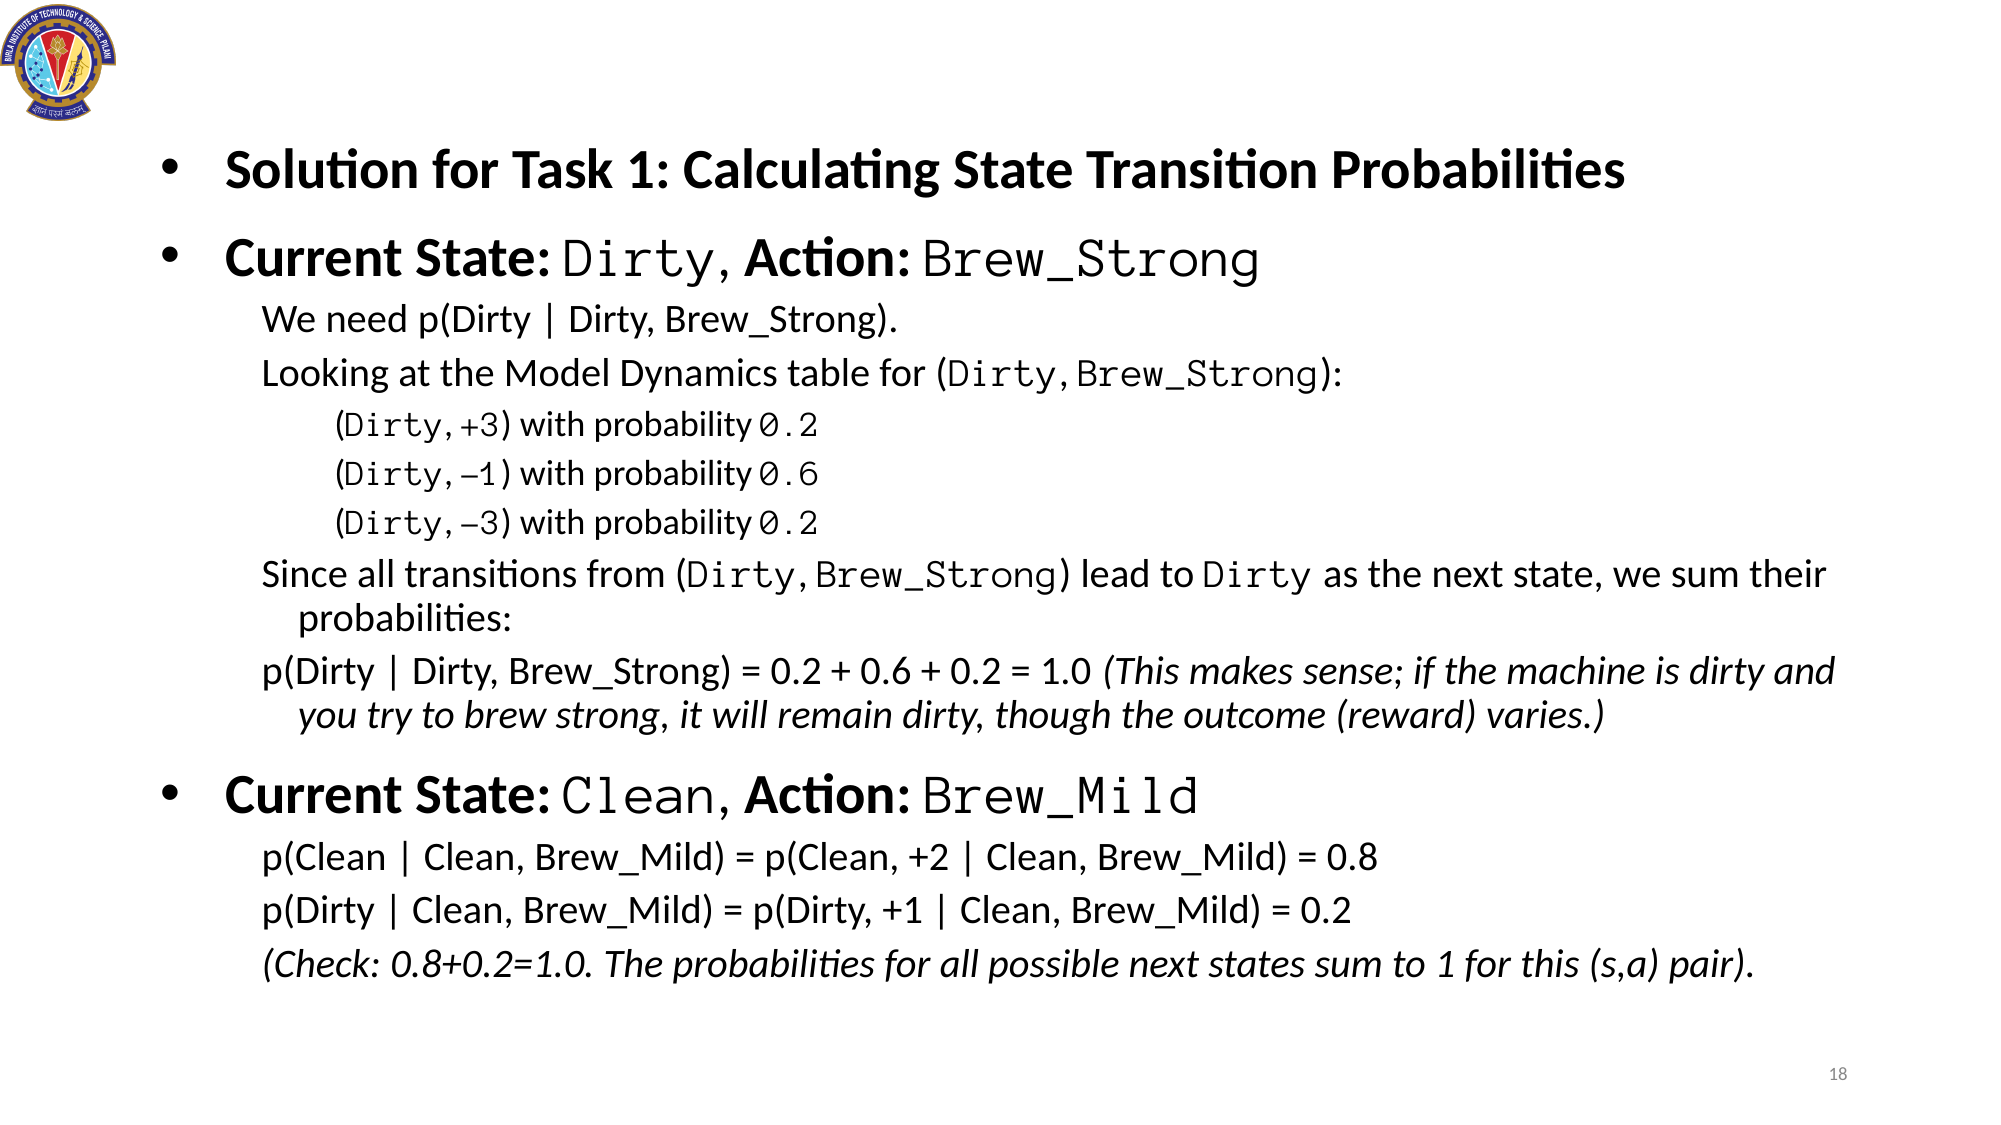

Solution for Task 1: Calculating State Transition Probabilities
Current State: Dirty, Action: Brew_Strong
We need p(Dirty | Dirty, Brew_Strong).
Looking at the Model Dynamics table for (Dirty, Brew_Strong):
(Dirty, +3) with probability 0.2
(Dirty, -1) with probability 0.6
(Dirty, -3) with probability 0.2
Since all transitions from (Dirty, Brew_Strong) lead to Dirty as the next state, we sum their probabilities:
p(Dirty | Dirty, Brew_Strong) = 0.2 + 0.6 + 0.2 = 1.0 (This makes sense; if the machine is dirty and you try to brew strong, it will remain dirty, though the outcome (reward) varies.)
Current State: Clean, Action: Brew_Mild
p(Clean | Clean, Brew_Mild) = p(Clean, +2 | Clean, Brew_Mild) = 0.8
p(Dirty | Clean, Brew_Mild) = p(Dirty, +1 | Clean, Brew_Mild) = 0.2
(Check: 0.8+0.2=1.0. The probabilities for all possible next states sum to 1 for this (s,a) pair).

18